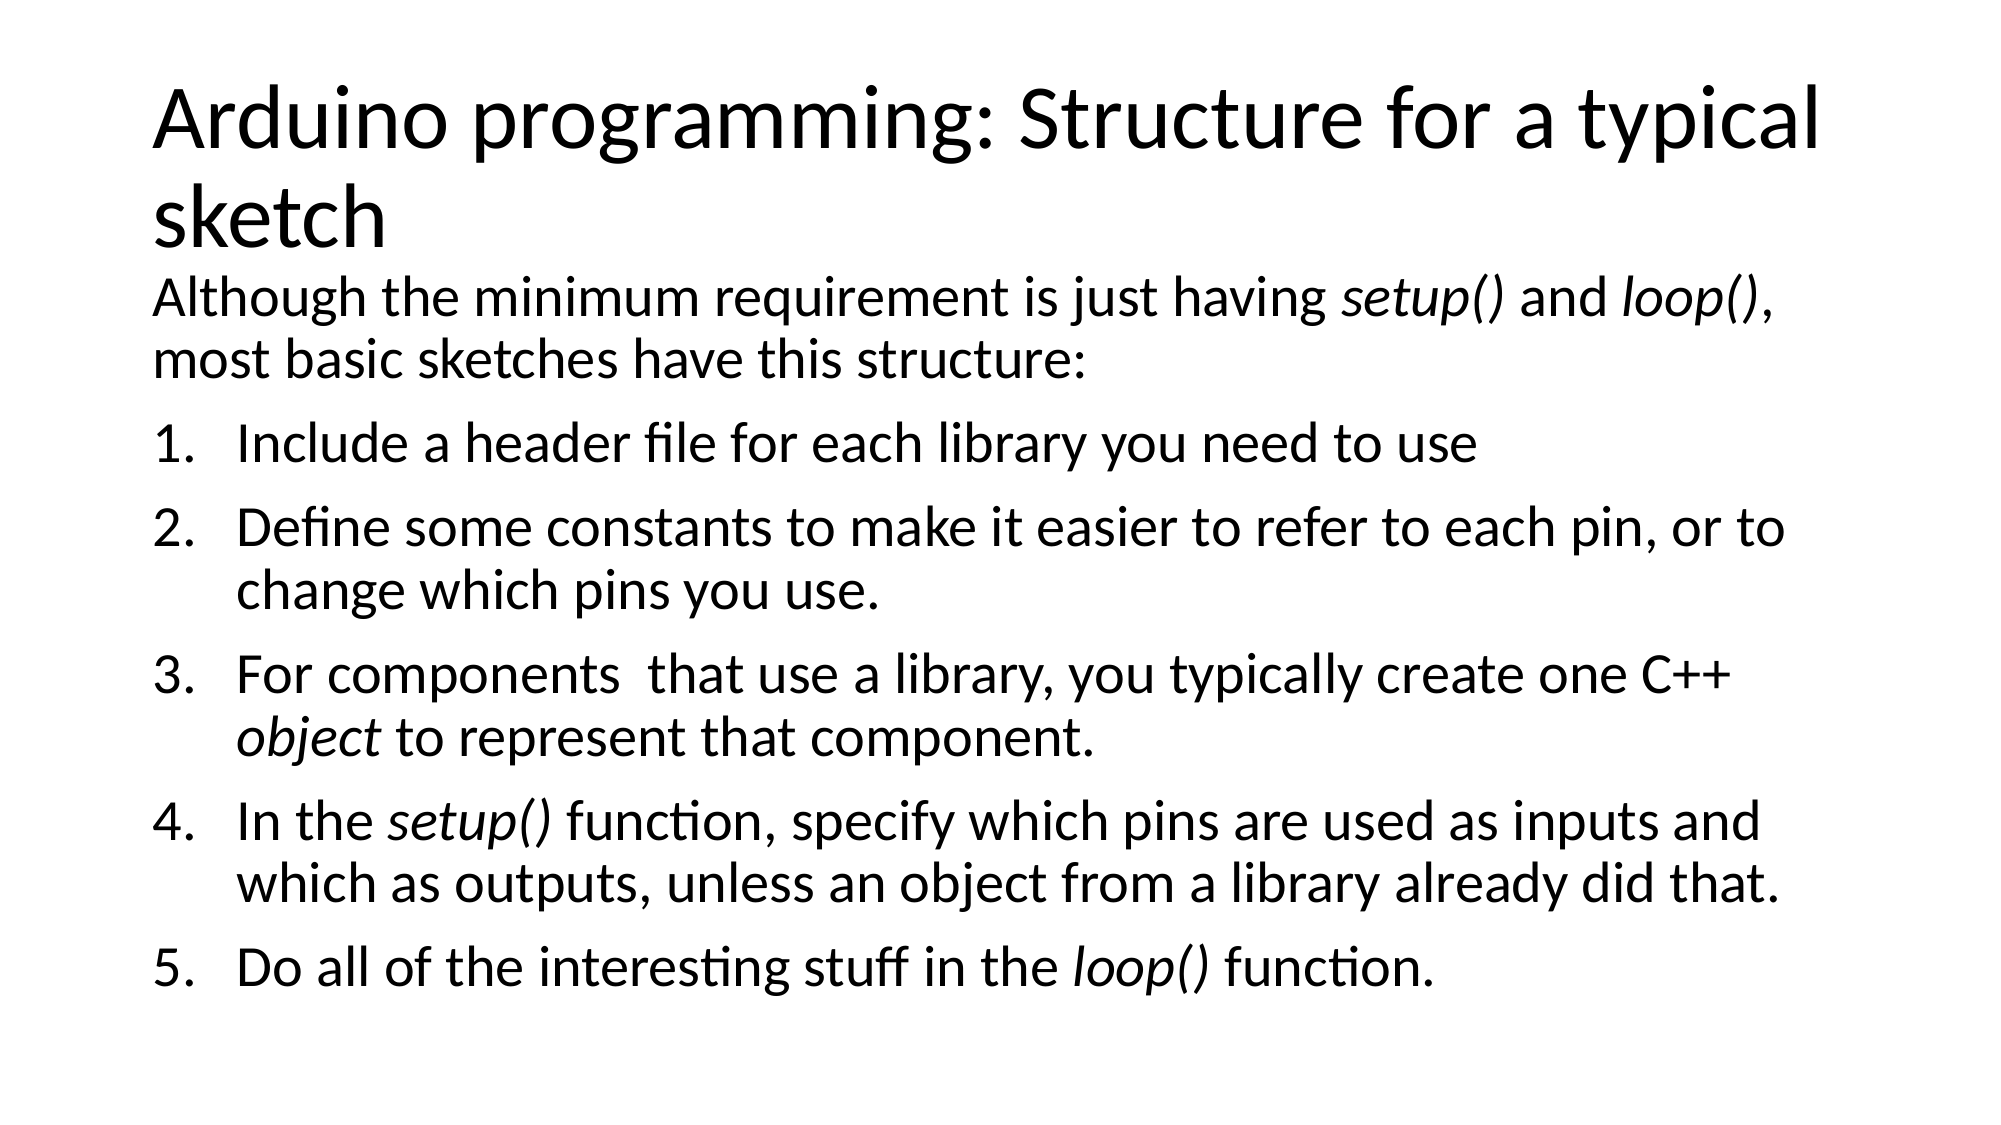

# Arduino programming: Structure for a typical sketch
Although the minimum requirement is just having setup() and loop(), most basic sketches have this structure:
Include a header file for each library you need to use
Define some constants to make it easier to refer to each pin, or to change which pins you use.
For components  that use a library, you typically create one C++ object to represent that component.
In the setup() function, specify which pins are used as inputs and which as outputs, unless an object from a library already did that.
Do all of the interesting stuff in the loop() function.